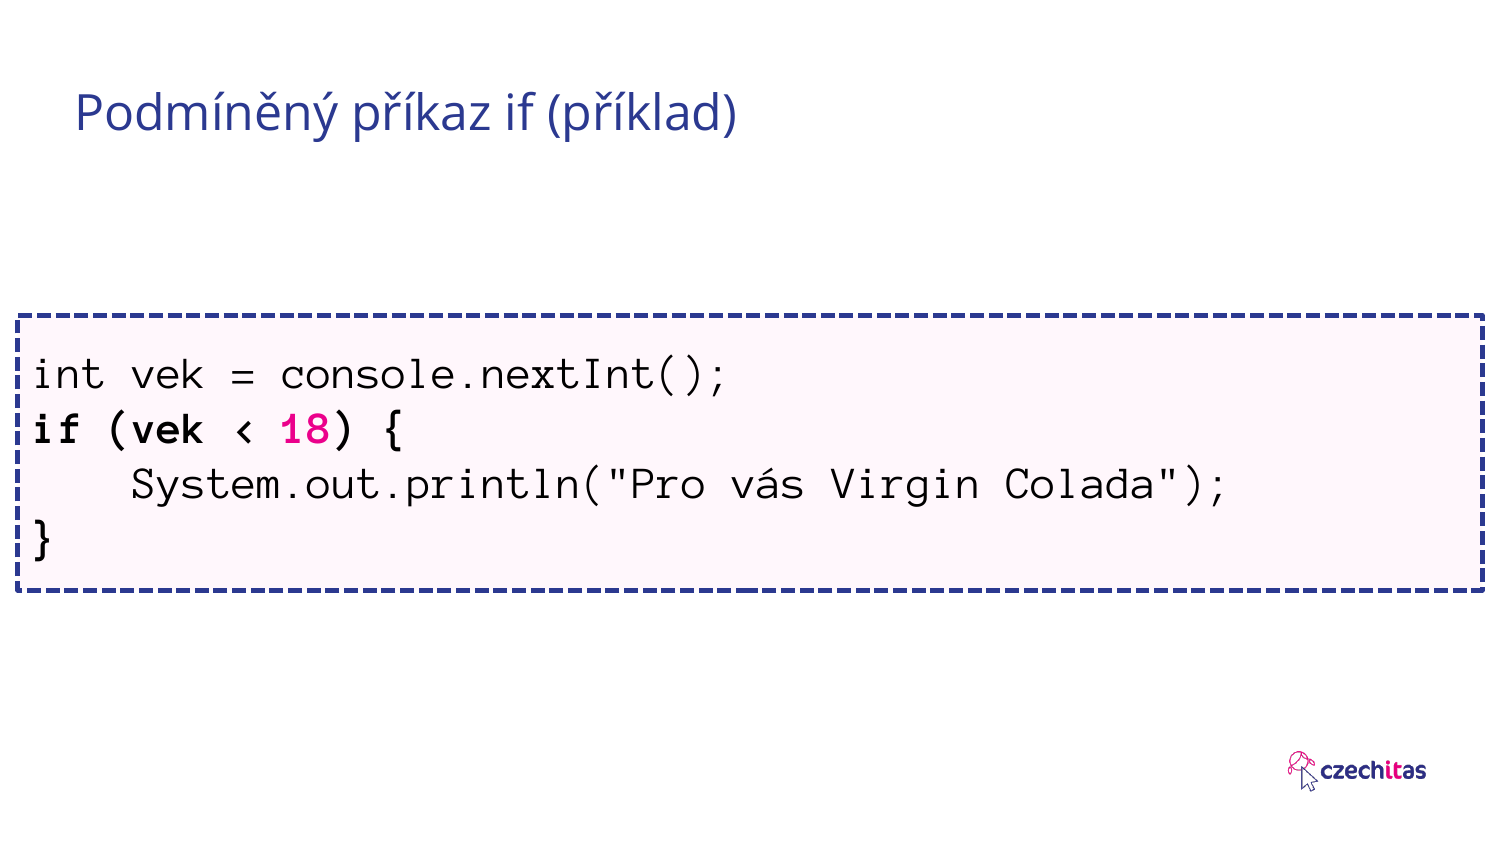

# Podmíněný příkaz if (příklad)
int vek = console.nextInt();
if (vek < 18) {
    System.out.println("Pro vás Virgin Colada");
}